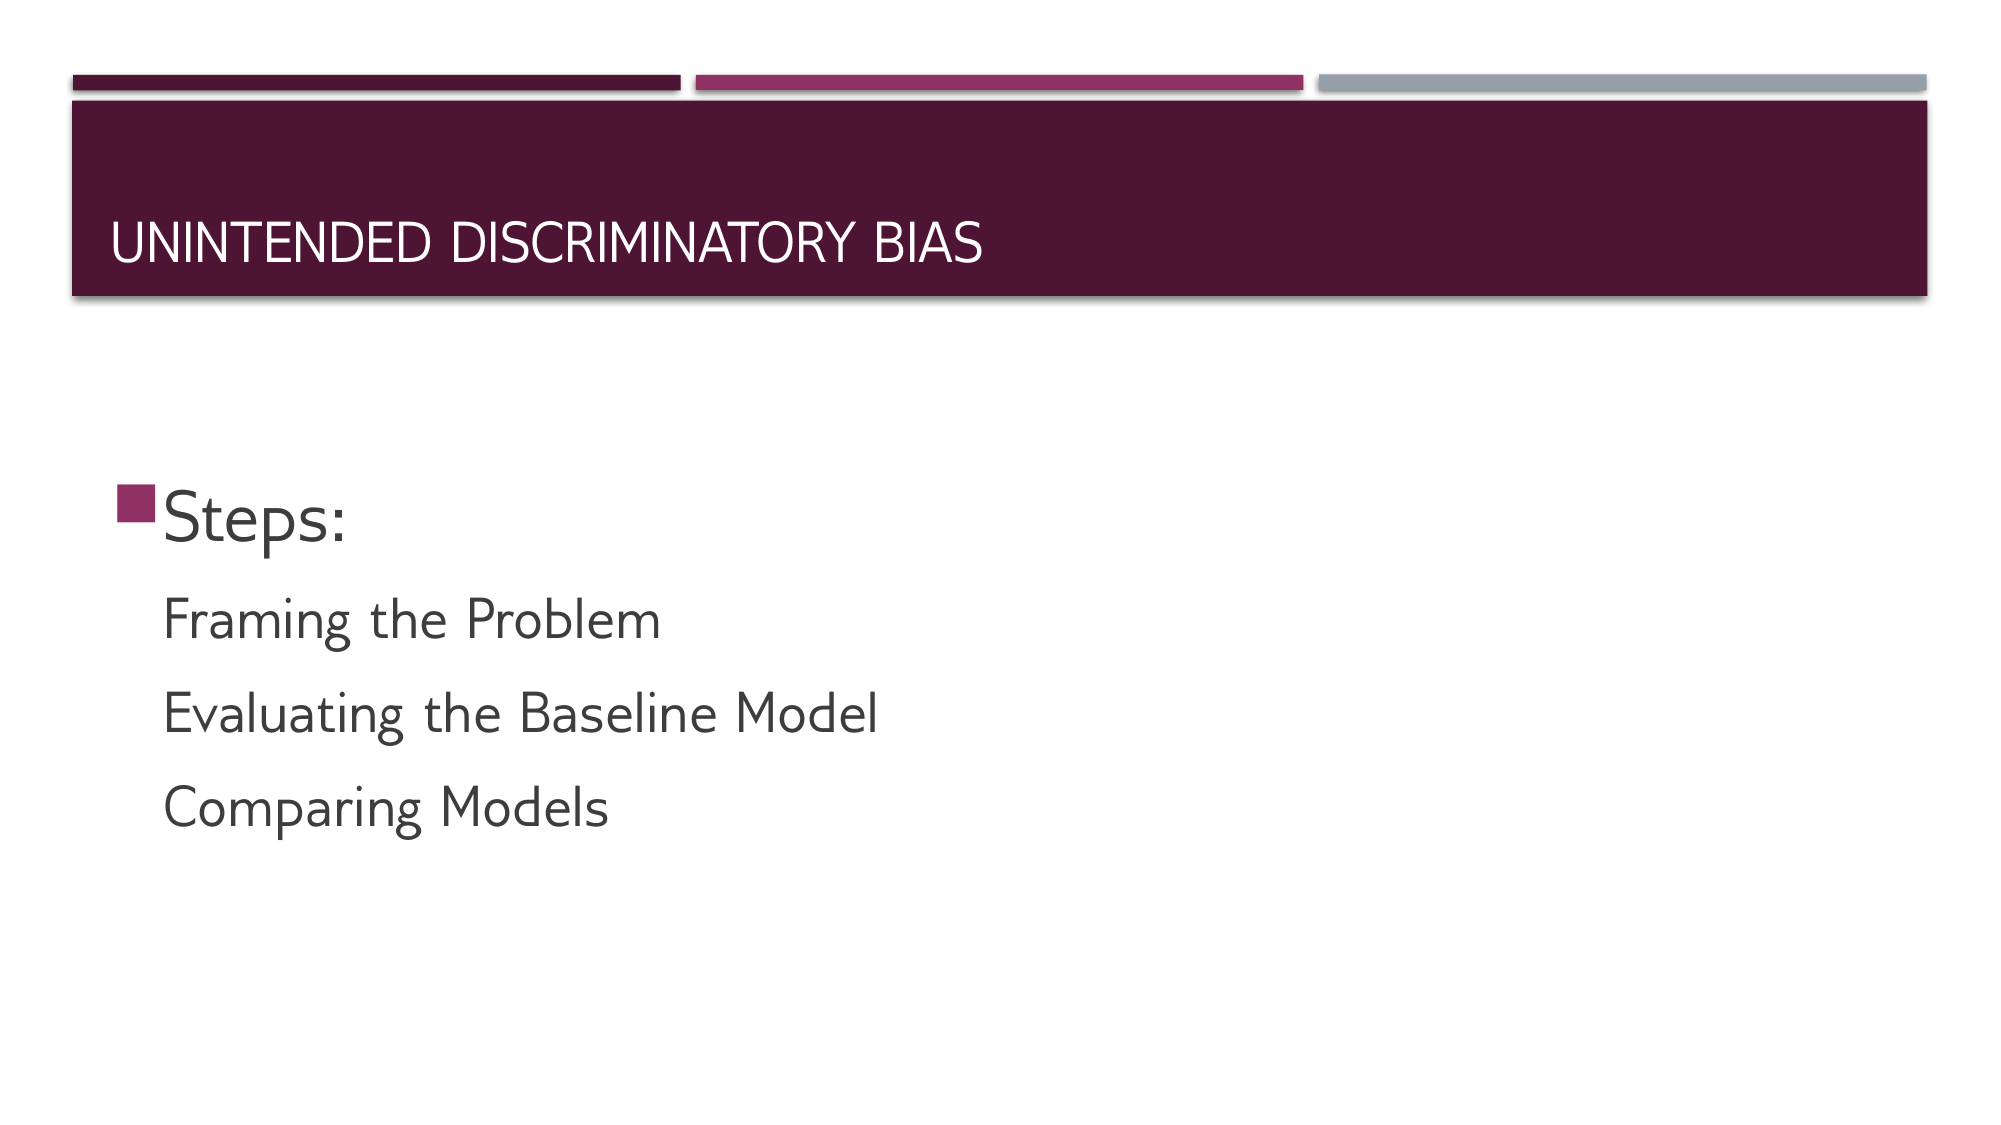

# Unintended discriminatory bias
Steps:
Framing the Problem
Evaluating the Baseline Model
Comparing Models